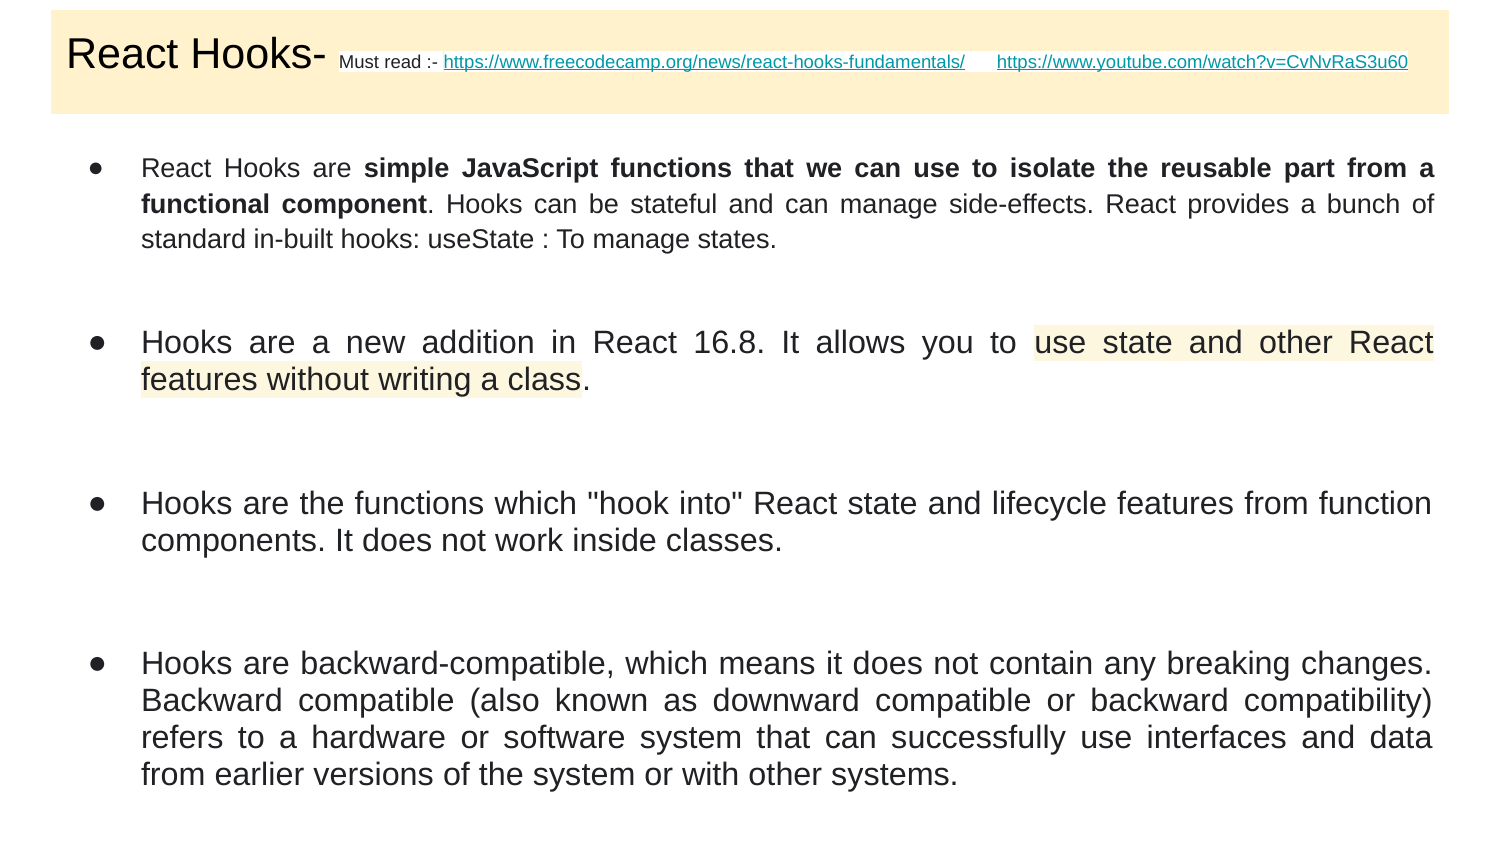

# React Hooks- Must read :- https://www.freecodecamp.org/news/react-hooks-fundamentals/      https://www.youtube.com/watch?v=CvNvRaS3u60

React Hooks are simple JavaScript functions that we can use to isolate the reusable part from a functional component. Hooks can be stateful and can manage side-effects. React provides a bunch of standard in-built hooks: useState : To manage states.

Hooks are a new addition in React 16.8. It allows you to use state and other React features without writing a class.

Hooks are the functions which "hook into" React state and lifecycle features from function components. It does not work inside classes.

Hooks are backward-compatible, which means it does not contain any breaking changes. Backward compatible (also known as downward compatible or backward compatibility) refers to a hardware or software system that can successfully use interfaces and data from earlier versions of the system or with other systems.